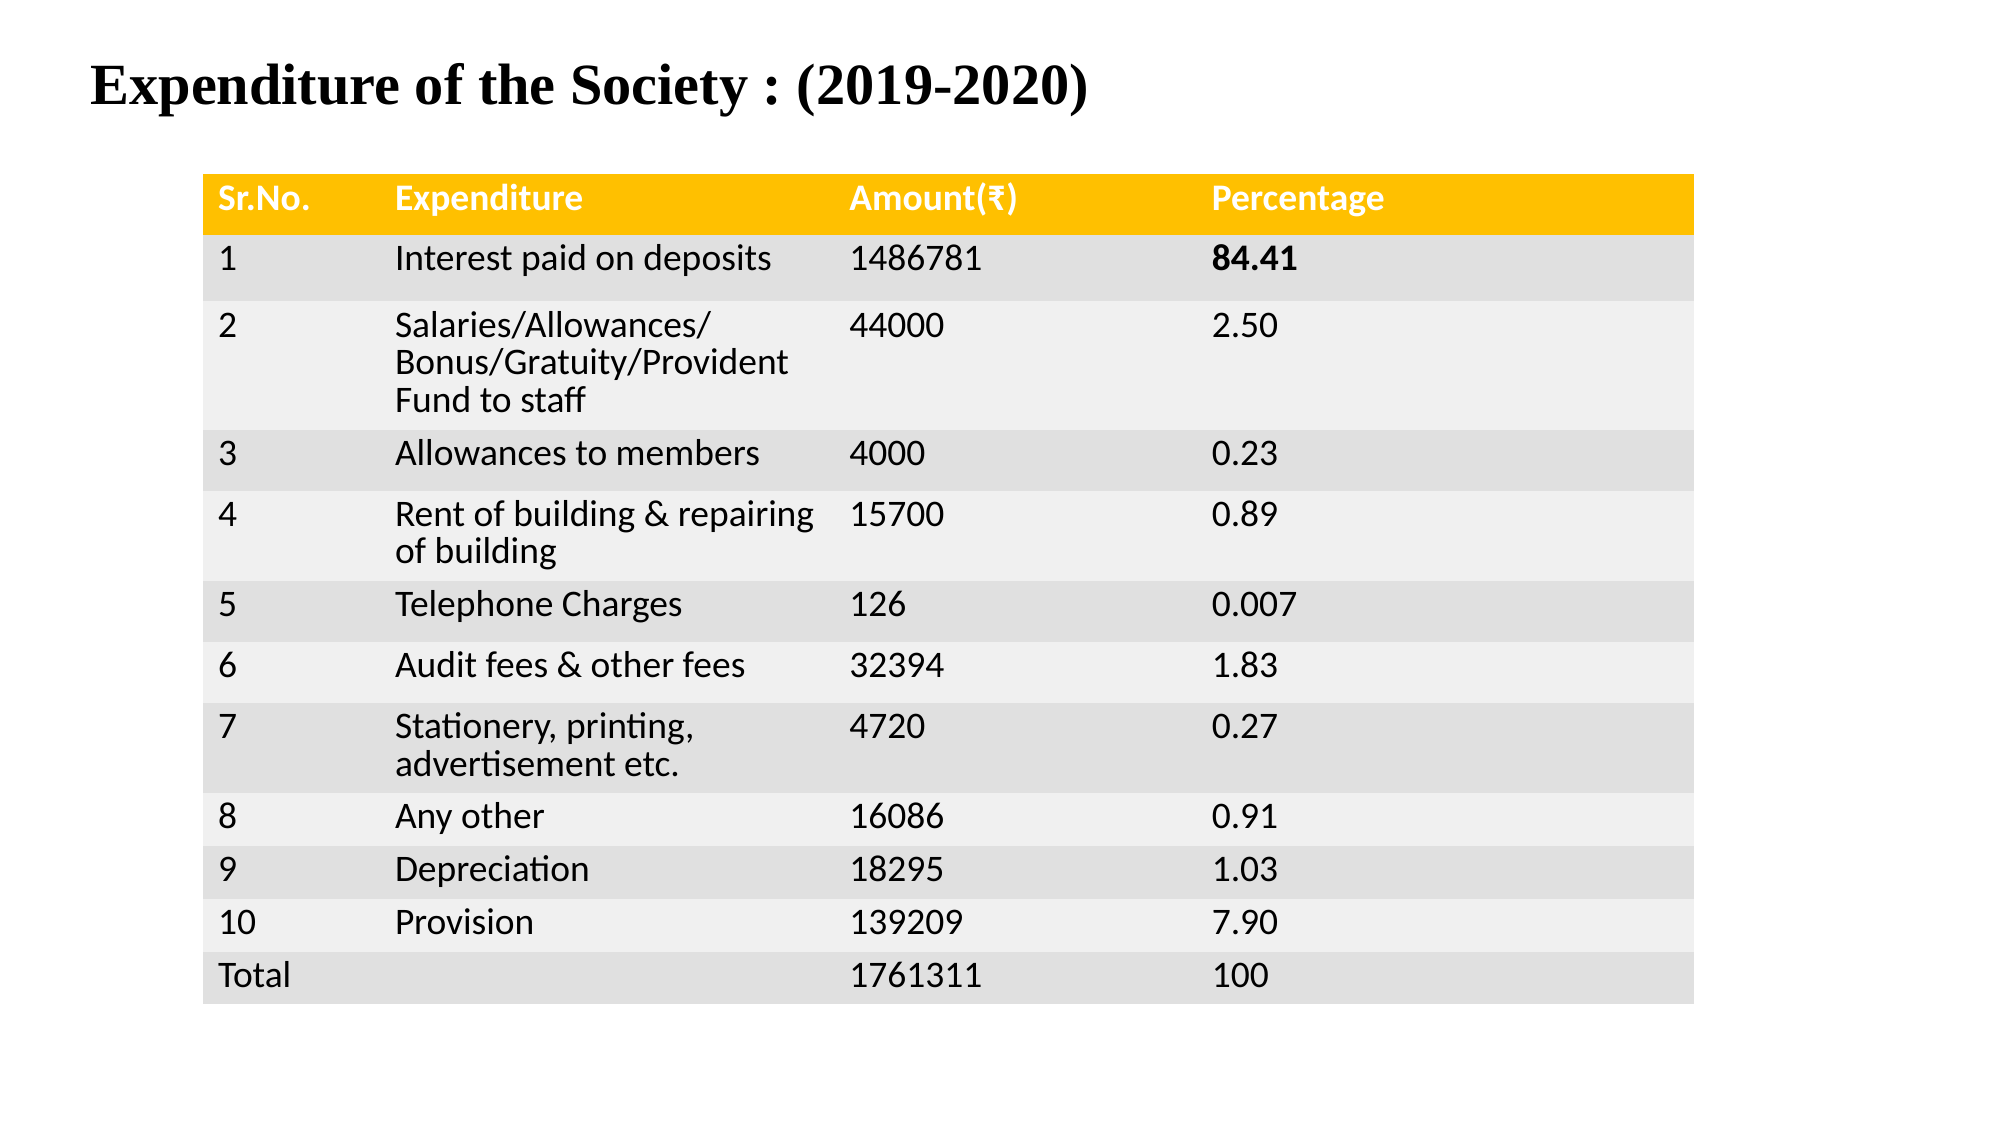

Expenditure of the Society : (2019-2020)

| Sr.No. | Expenditure | Amount(₹) | Percentage |
| --- | --- | --- | --- |
| 1 | Interest paid on deposits | 1486781 | 84.41 |
| 2 | Salaries/Allowances/Bonus/Gratuity/Provident Fund to staff | 44000 | 2.50 |
| 3 | Allowances to members | 4000 | 0.23 |
| 4 | Rent of building & repairing of building | 15700 | 0.89 |
| 5 | Telephone Charges | 126 | 0.007 |
| 6 | Audit fees & other fees | 32394 | 1.83 |
| 7 | Stationery, printing, advertisement etc. | 4720 | 0.27 |
| 8 | Any other | 16086 | 0.91 |
| 9 | Depreciation | 18295 | 1.03 |
| 10 | Provision | 139209 | 7.90 |
| Total |  | 1761311 | 100 |